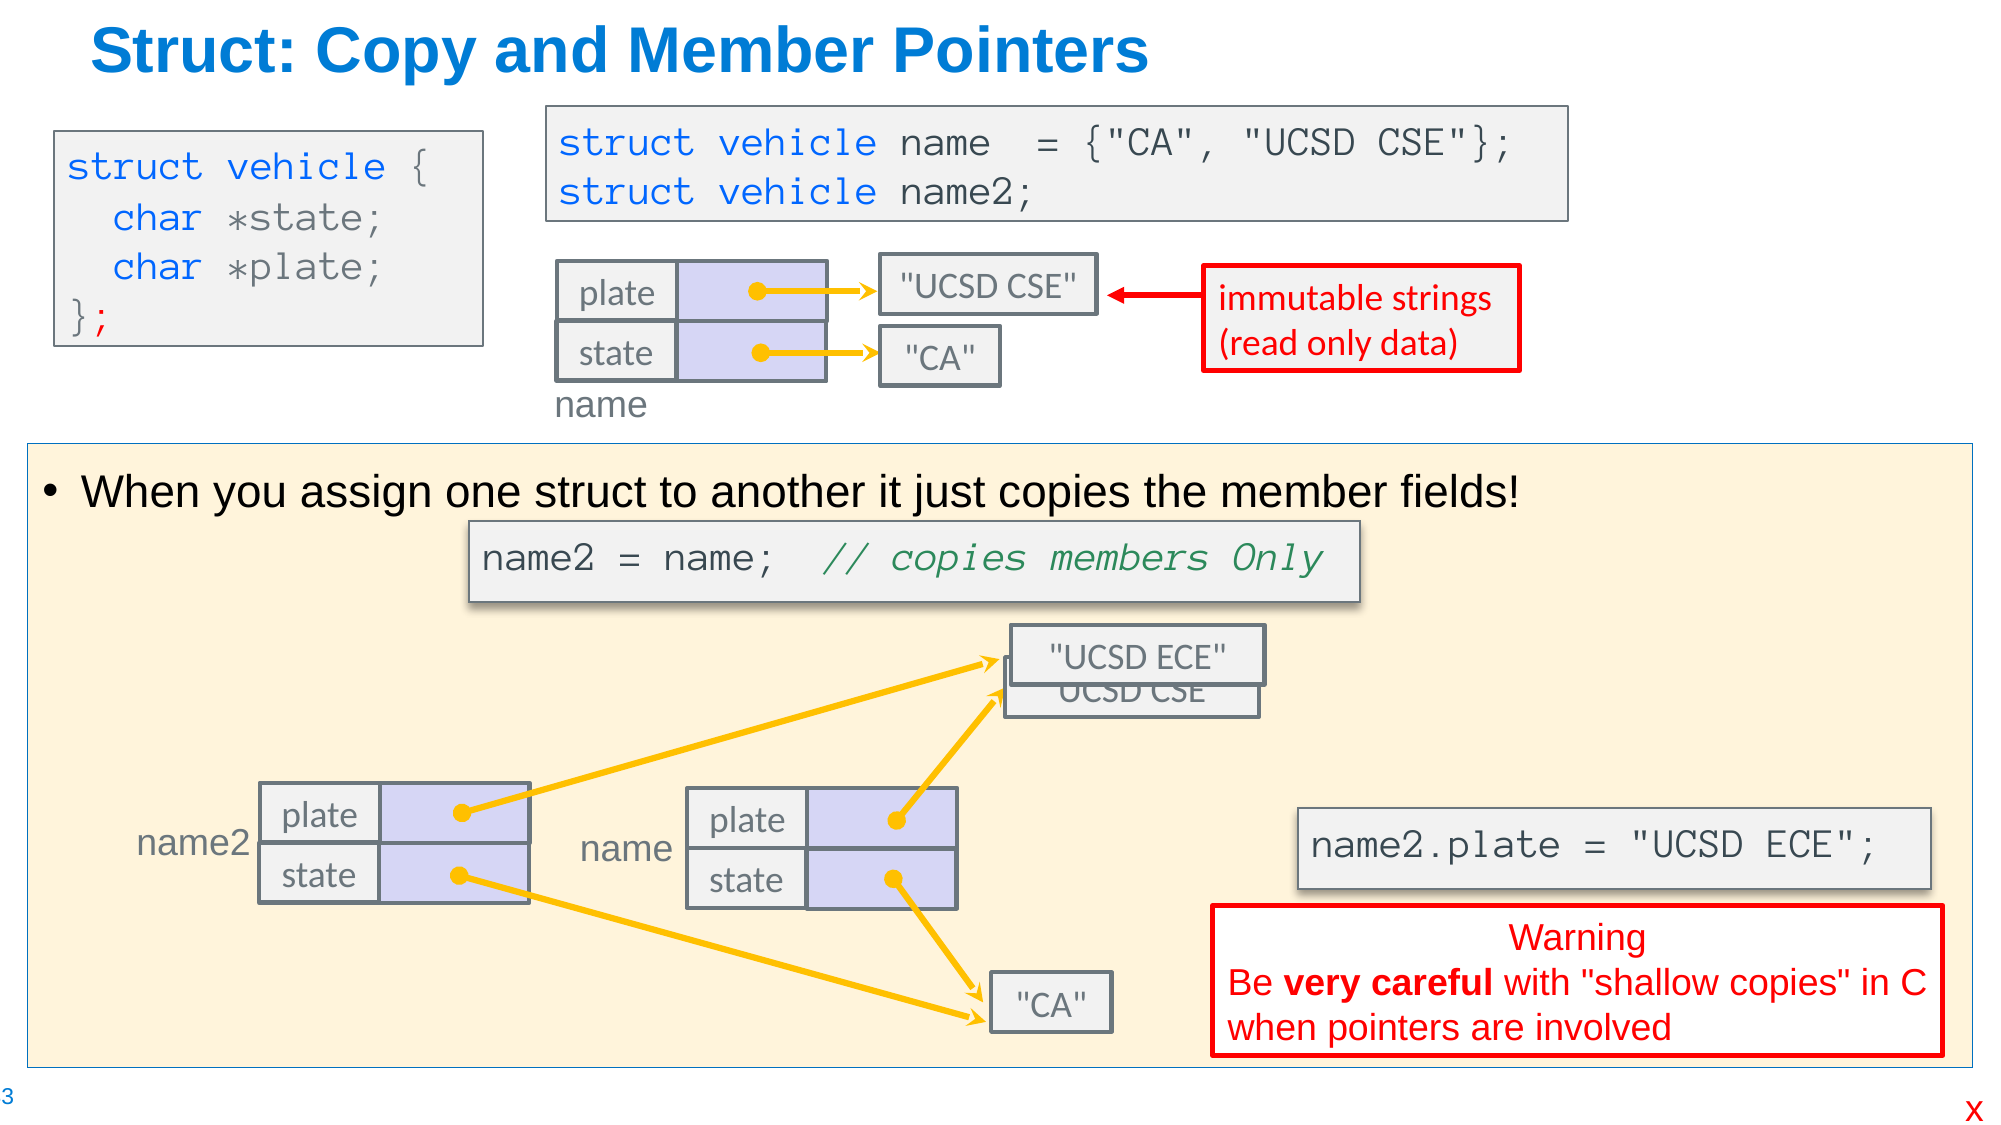

# Struct: Copy and Member Pointers
struct vehicle name  = {"CA", "UCSD CSE"};
struct vehicle name2;
struct vehicle {
  char *state;
  char *plate;
};
"UCSD CSE"
plate

state

immutable strings
(read only data)
"CA"
name
When you assign one struct to another it just copies the member fields!

name2 = name;  // copies members Only
"UCSD ECE"
"UCSD CSE"
plate

state

"CA"
name
plate

state

name2
name2.plate = "UCSD ECE";
Warning
Be very careful with "shallow copies" in C
when pointers are involved
x